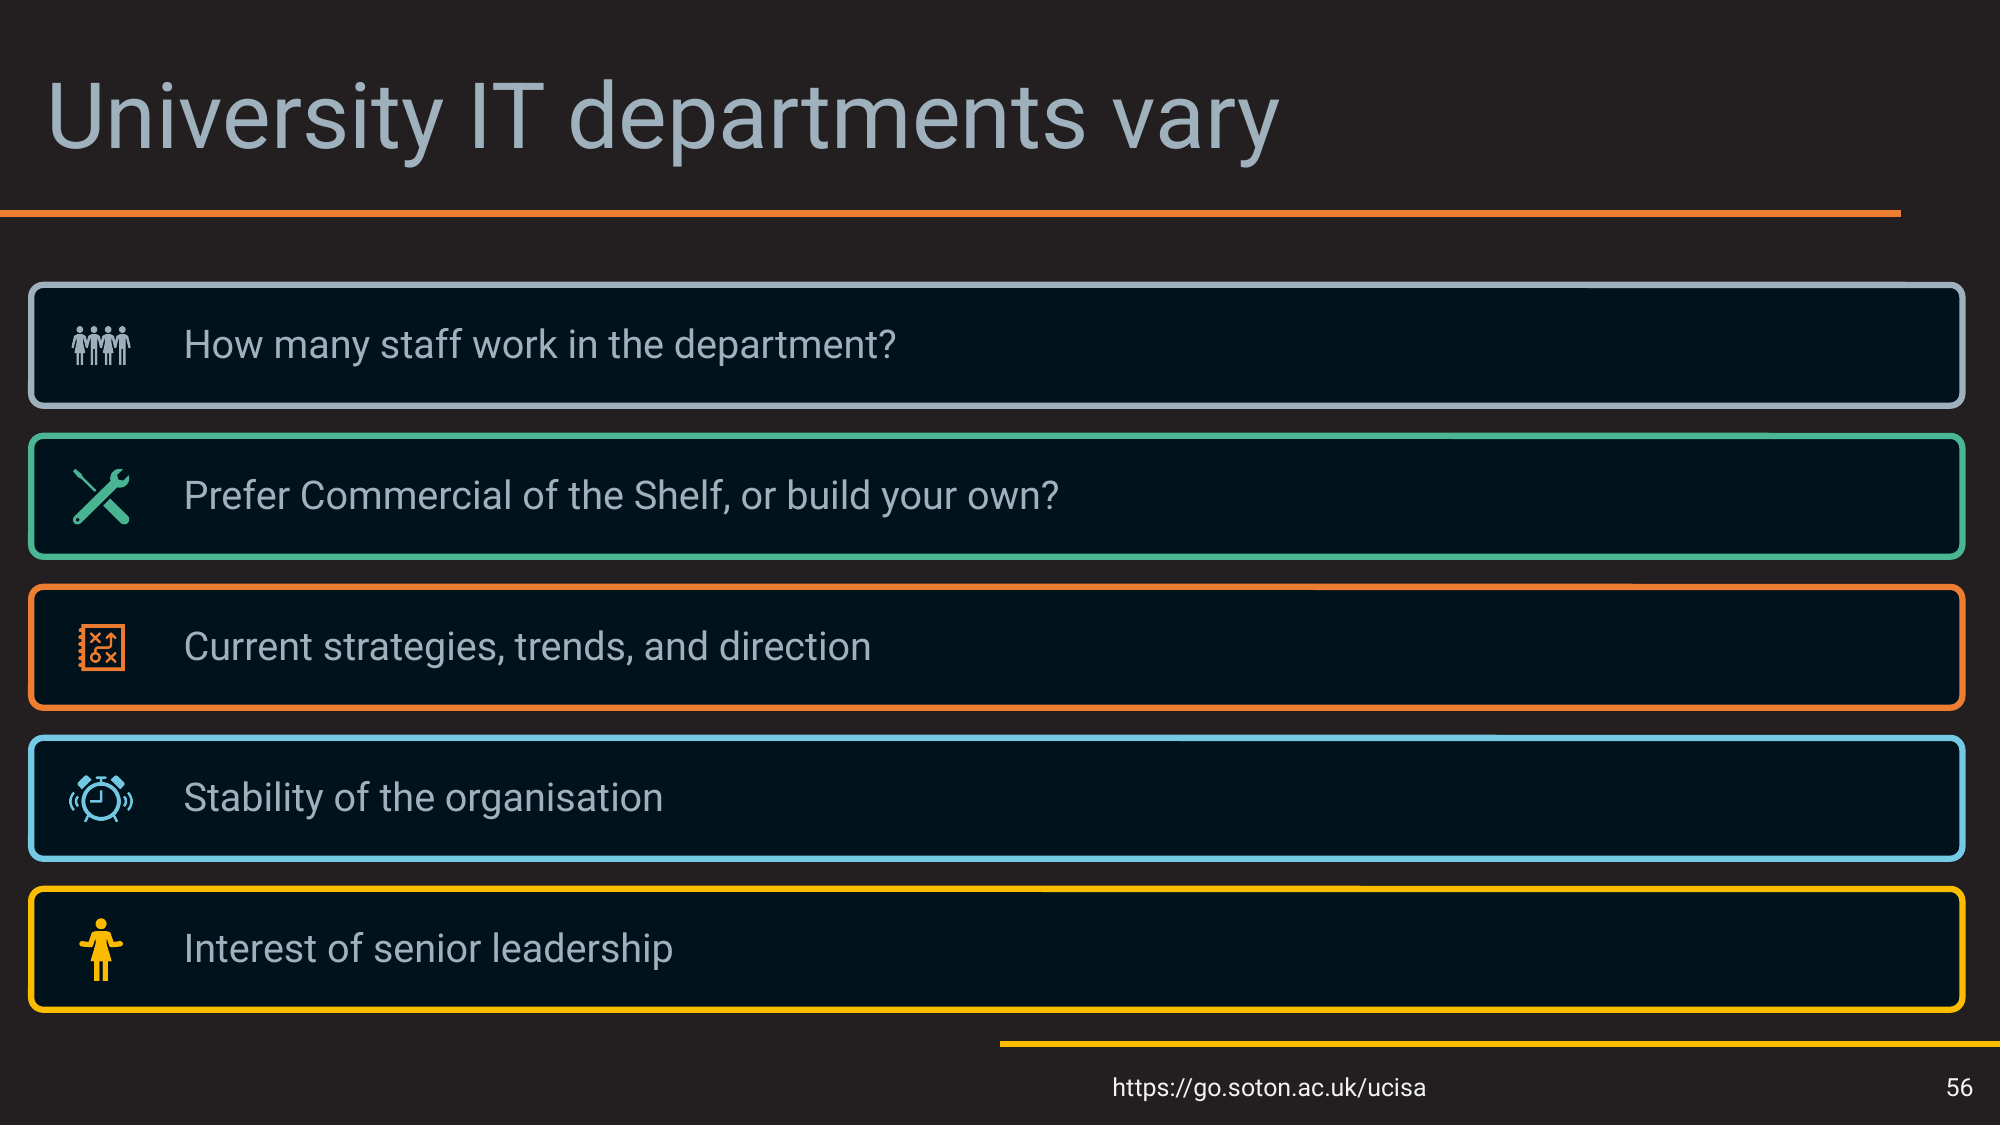

# University IT departments vary
How many staff work in the department?
Prefer Commercial of the Shelf, or build your own?
Current strategies, trends, and direction
Stability of the organisation
Interest of senior leadership
56
https://go.soton.ac.uk/ucisa